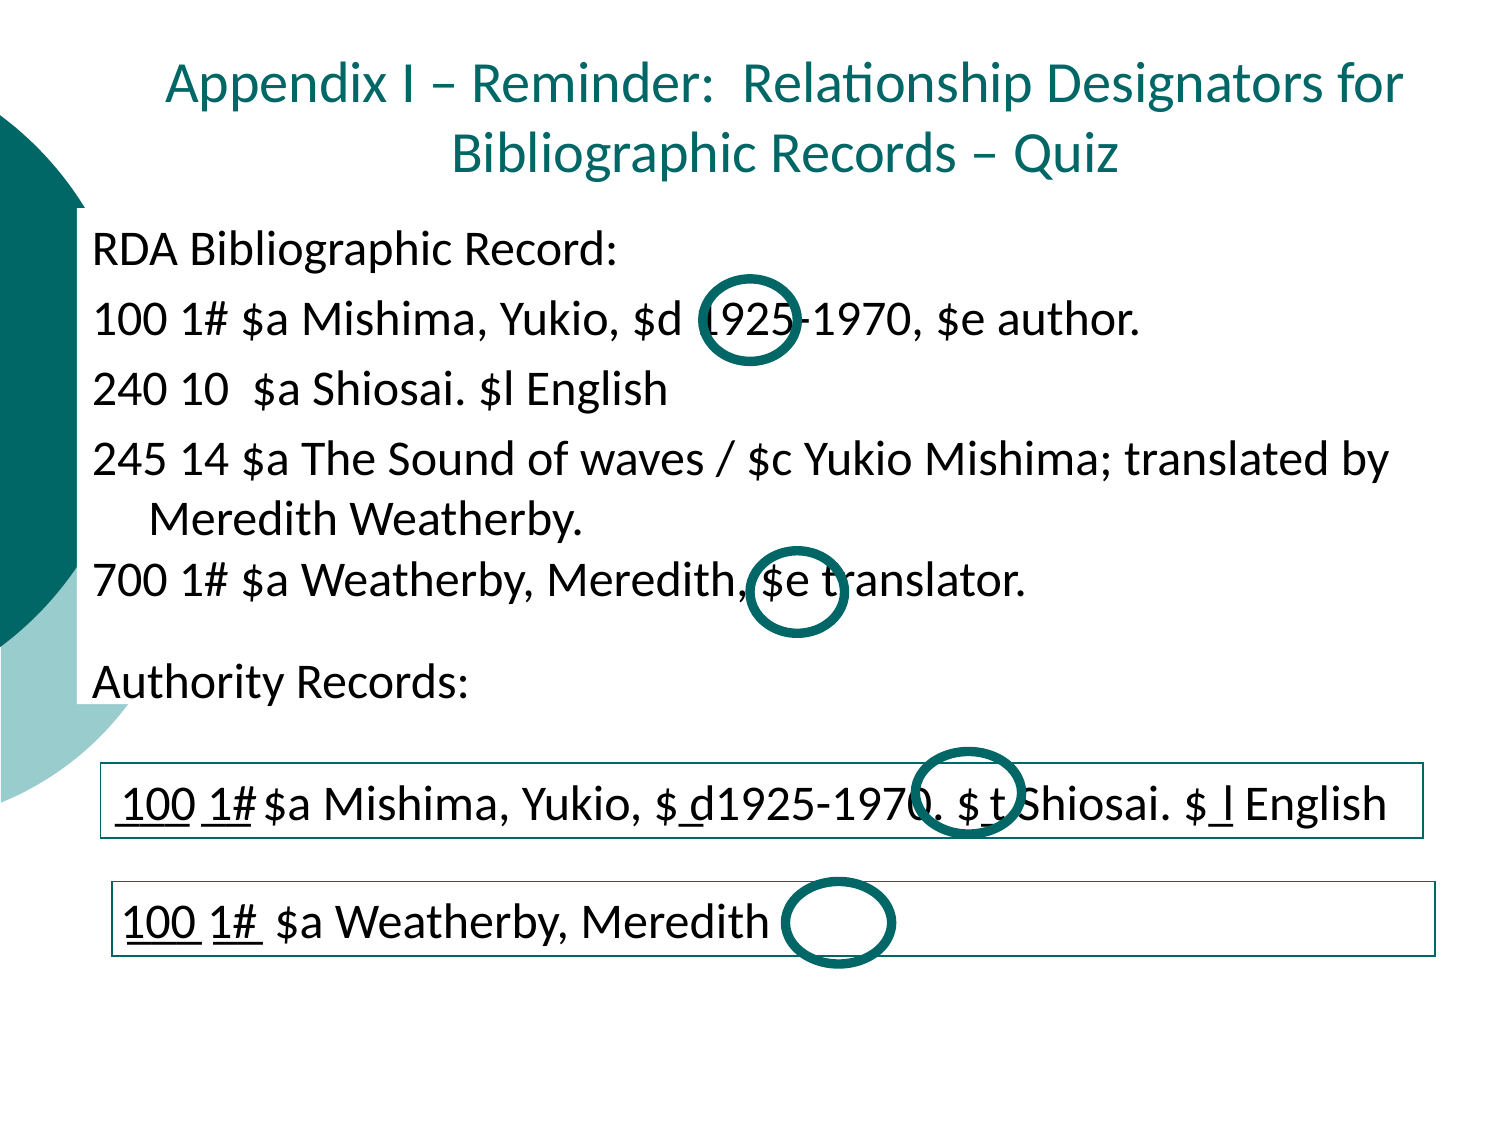

Appendix I – Reminder:  Relationship Designators for Bibliographic Records – Quiz
RDA Bibliographic Record:
100 1# $a Mishima, Yukio, $d 1925-1970, $e author.
240 10  $a Shiosai. $l English
245 14 $a The Sound of waves / $c Yukio Mishima; translated by Meredith Weatherby.
700 1# $a Weatherby, Meredith, $e translator.

Authority Records:

100 1#
___ __ $a Mishima, Yukio, $_ 1925-1970. $_ Shiosai. $_ English
d
t
l
100 1#
___ __ $a Weatherby, Meredith